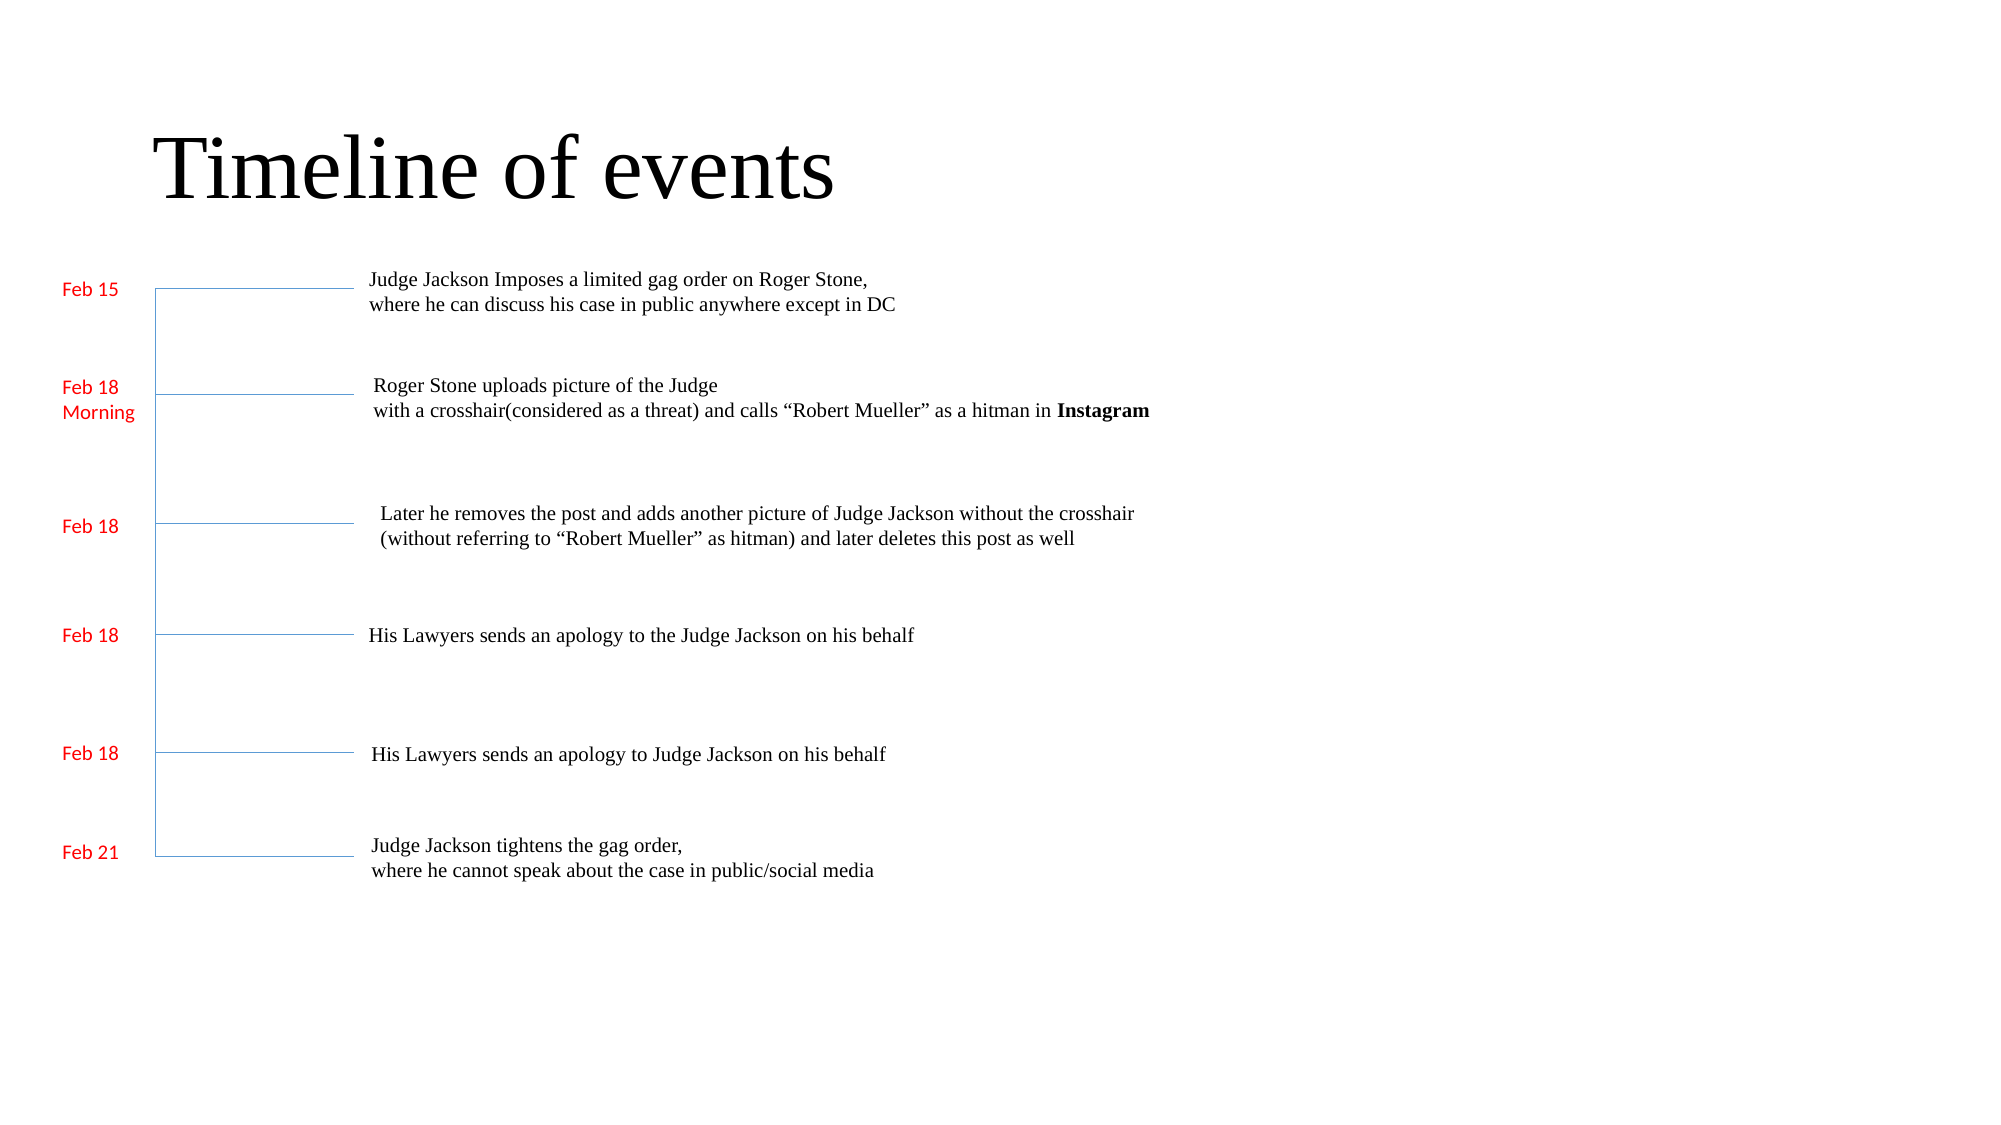

# Timeline of events
Judge Jackson Imposes a limited gag order on Roger Stone,
where he can discuss his case in public anywhere except in DC
Feb 15
Roger Stone uploads picture of the Judge
with a crosshair(considered as a threat) and calls “Robert Mueller” as a hitman in Instagram
Feb 18
Morning
Later he removes the post and adds another picture of Judge Jackson without the crosshair
(without referring to “Robert Mueller” as hitman) and later deletes this post as well
Feb 18

His Lawyers sends an apology to the Judge Jackson on his behalf
Feb 18

Feb 18

His Lawyers sends an apology to Judge Jackson on his behalf
Judge Jackson tightens the gag order,
where he cannot speak about the case in public/social media
Feb 21